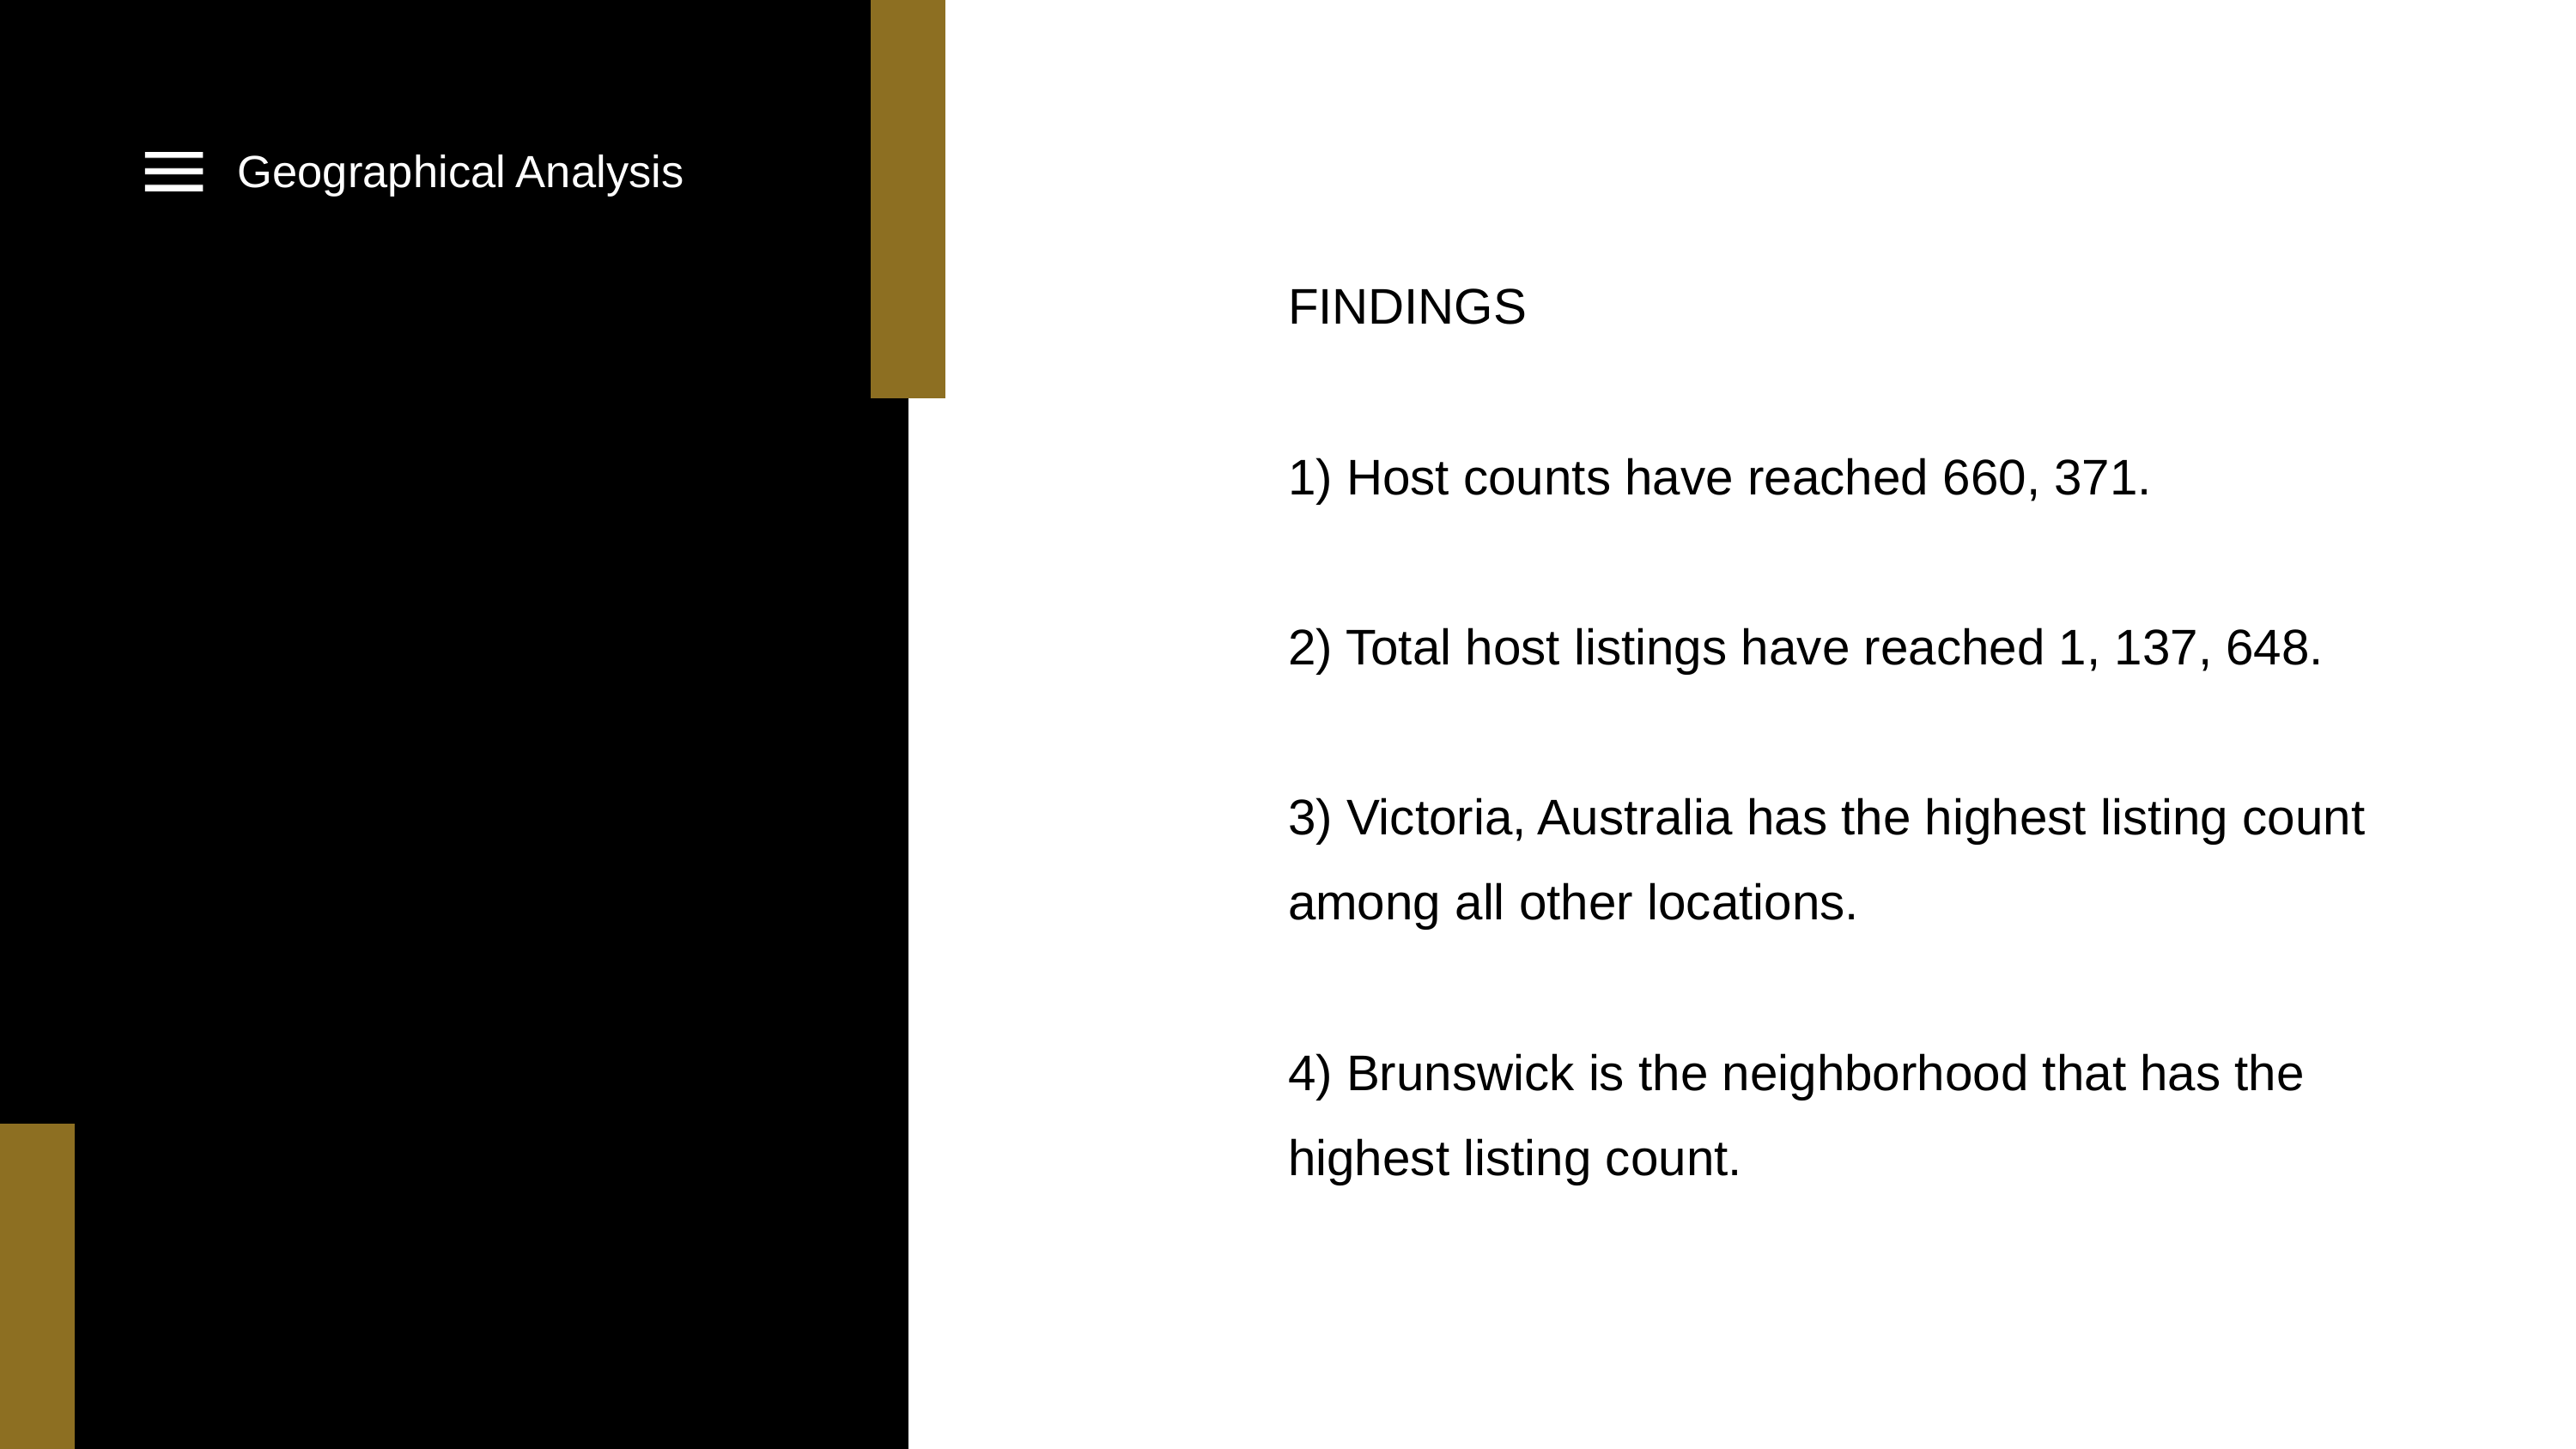

Geographical Analysis

FINDINGS

1) Host counts have reached 660, 371.

2) Total host listings have reached 1, 137, 648.

3) Victoria, Australia has the highest listing count among all other locations.

4) Brunswick is the neighborhood that has the highest listing count.